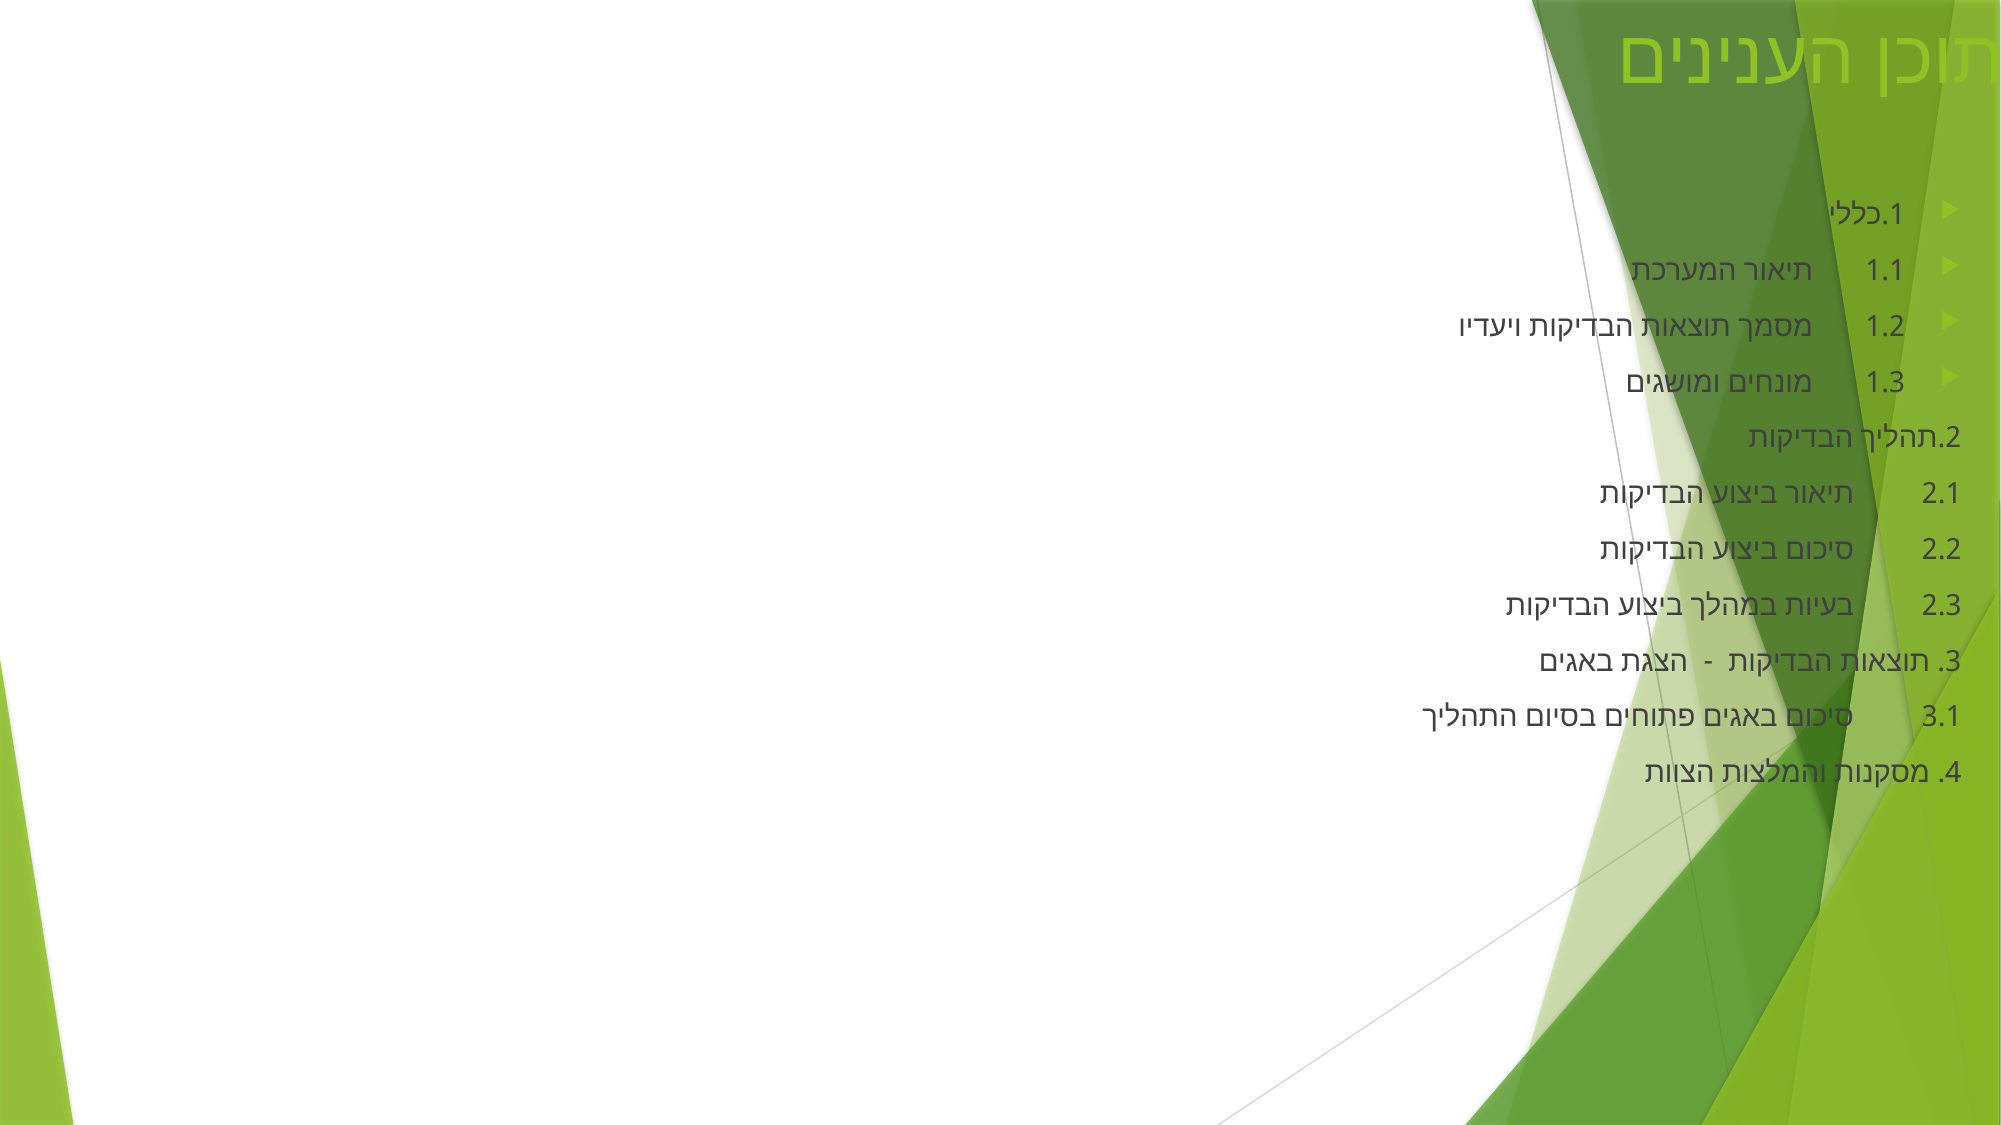

# תוכן הענינים
1.כללי
1.1       תיאור המערכת
1.2       מסמך תוצאות הבדיקות ויעדיו
1.3       מונחים ומושגים
2.תהליך הבדיקות
2.1         תיאור ביצוע הבדיקות
2.2         סיכום ביצוע הבדיקות
2.3         בעיות במהלך ביצוע הבדיקות
3. תוצאות הבדיקות  -  הצגת באגים
3.1         סיכום באגים פתוחים בסיום התהליך
4. מסקנות והמלצות הצוות